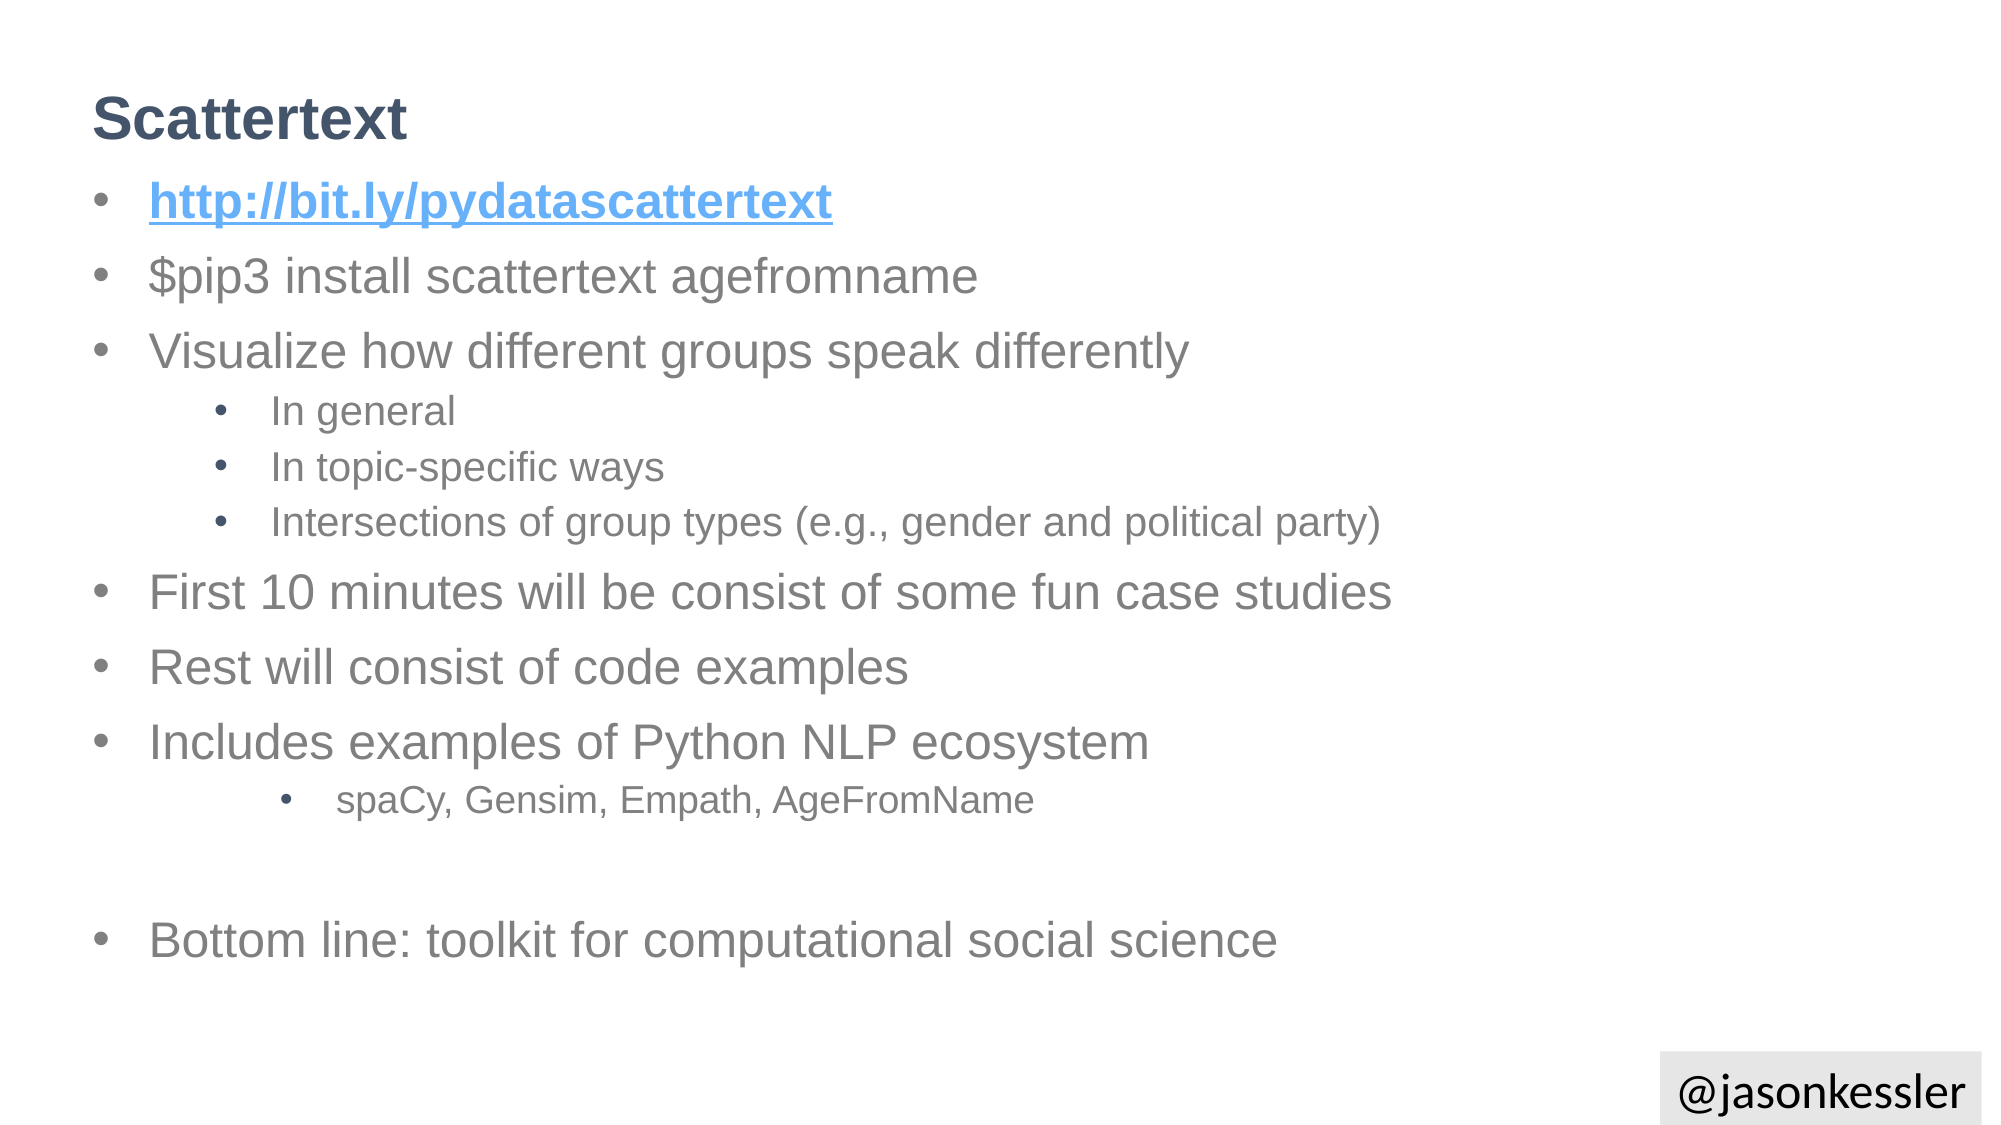

# Scattertext
http://bit.ly/pydatascattertext
$pip3 install scattertext agefromname
Visualize how different groups speak differently
In general
In topic-specific ways
Intersections of group types (e.g., gender and political party)
First 10 minutes will be consist of some fun case studies
Rest will consist of code examples
Includes examples of Python NLP ecosystem
spaCy, Gensim, Empath, AgeFromName

Bottom line: toolkit for computational social science

@jasonkessler